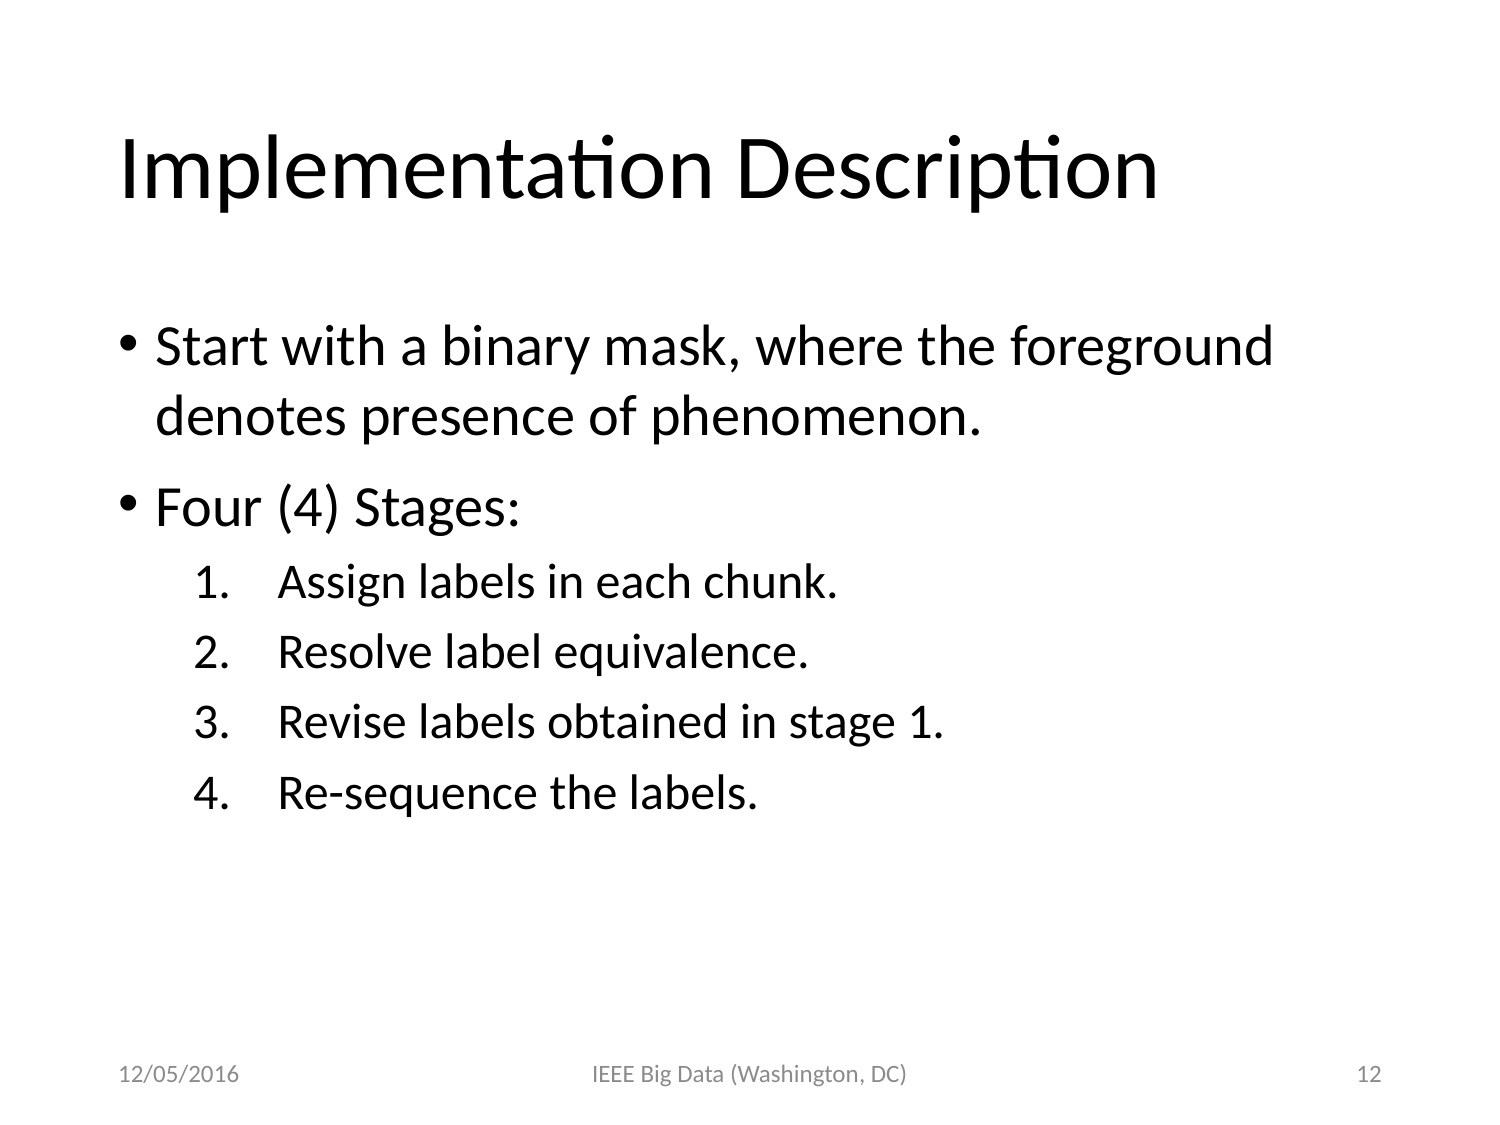

# Implementation Description
Start with a binary mask, where the foreground denotes presence of phenomenon.
Four (4) Stages:
Assign labels in each chunk.
Resolve label equivalence.
Revise labels obtained in stage 1.
Re-sequence the labels.
12/05/2016
IEEE Big Data (Washington, DC)
12